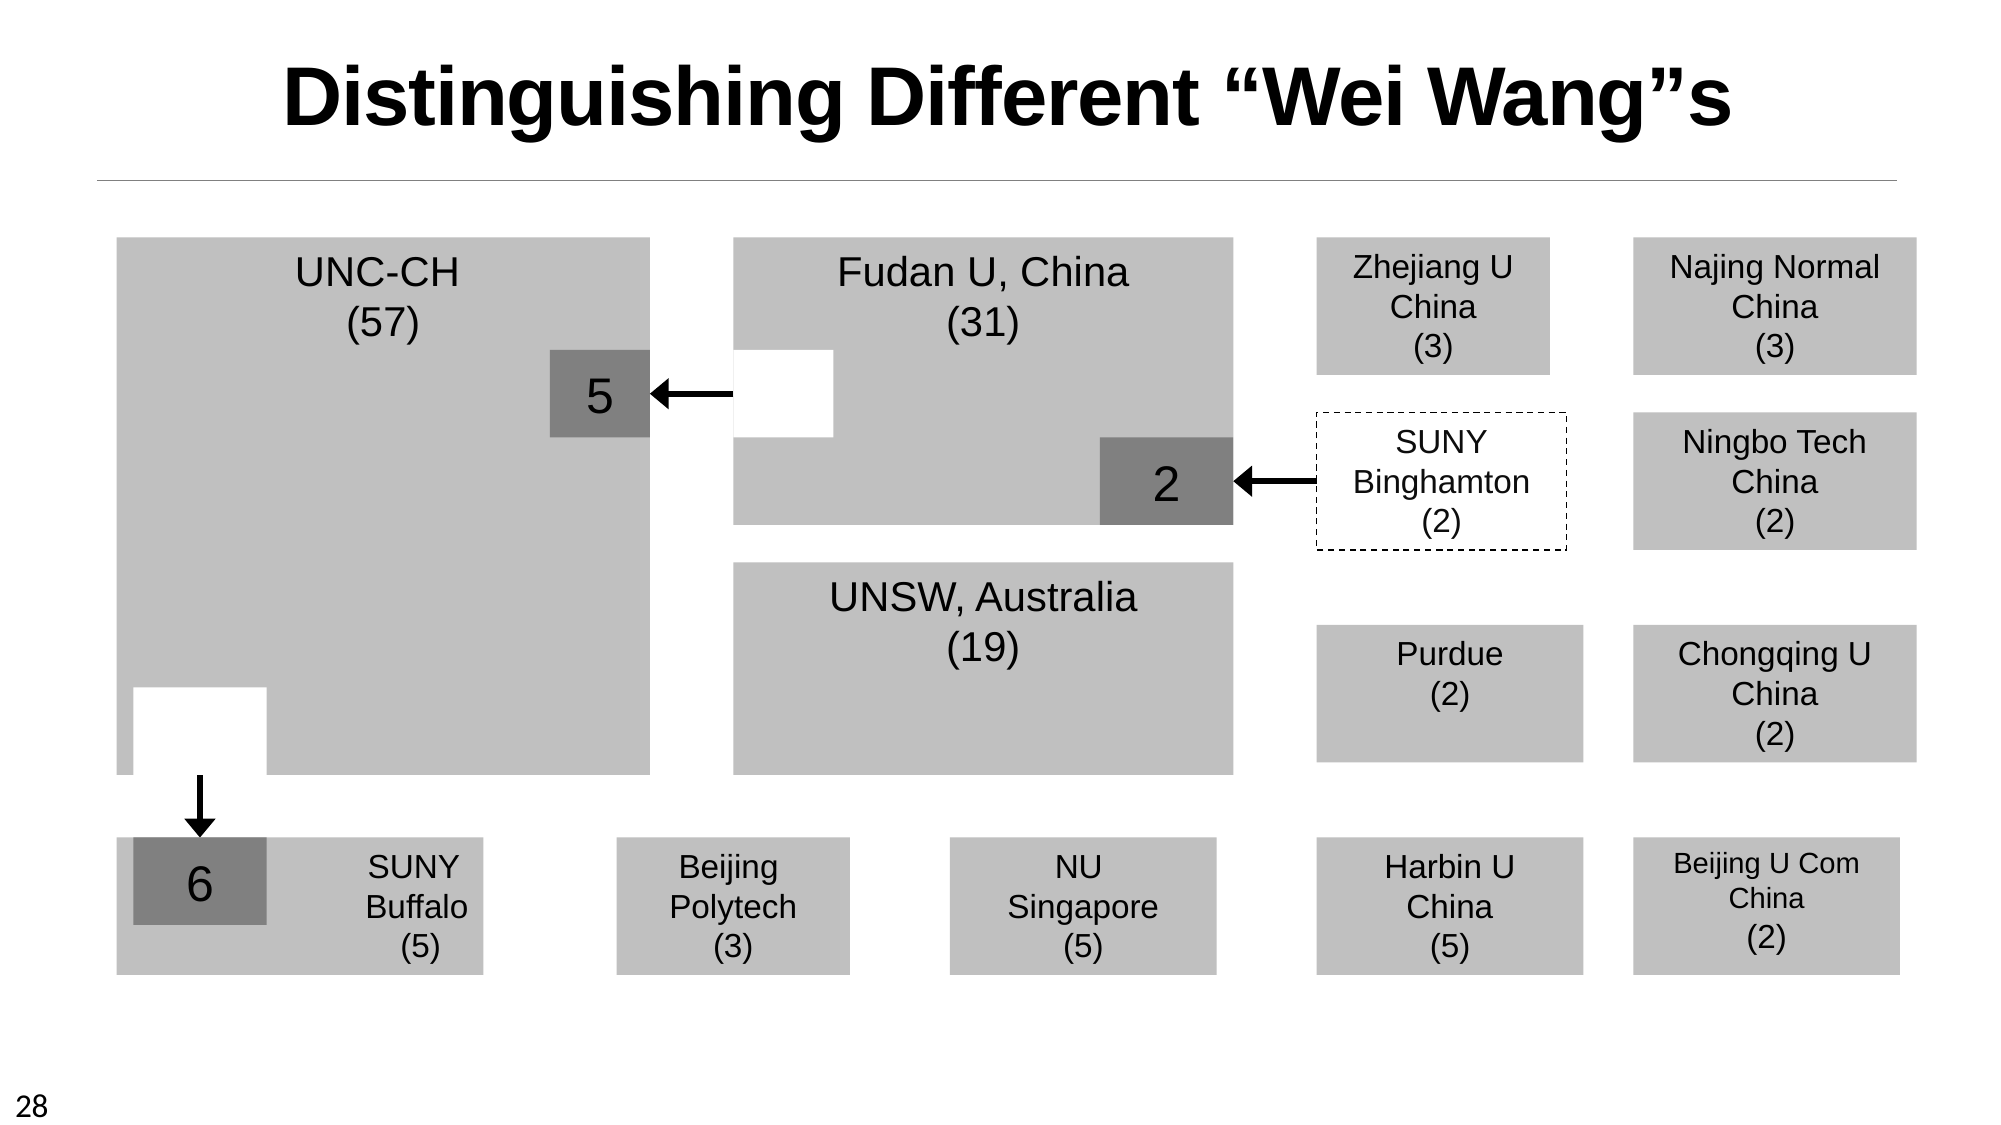

Distinguishing Different “Wei Wang”s
UNC-CH
(57)
Fudan U, China
(31)
Zhejiang U
China
(3)
Najing Normal
China
(3)
5

SUNY
Binghamton
(2)
Ningbo Tech
China
(2)
2
UNSW, Australia
(19)
Purdue
(2)
Chongqing U
China
(2)

SUNY
Buffalo
(5)
6
Beijing
Polytech
(3)
NU
Singapore
(5)
Harbin U
China
(5)
Beijing U Com
China
(2)